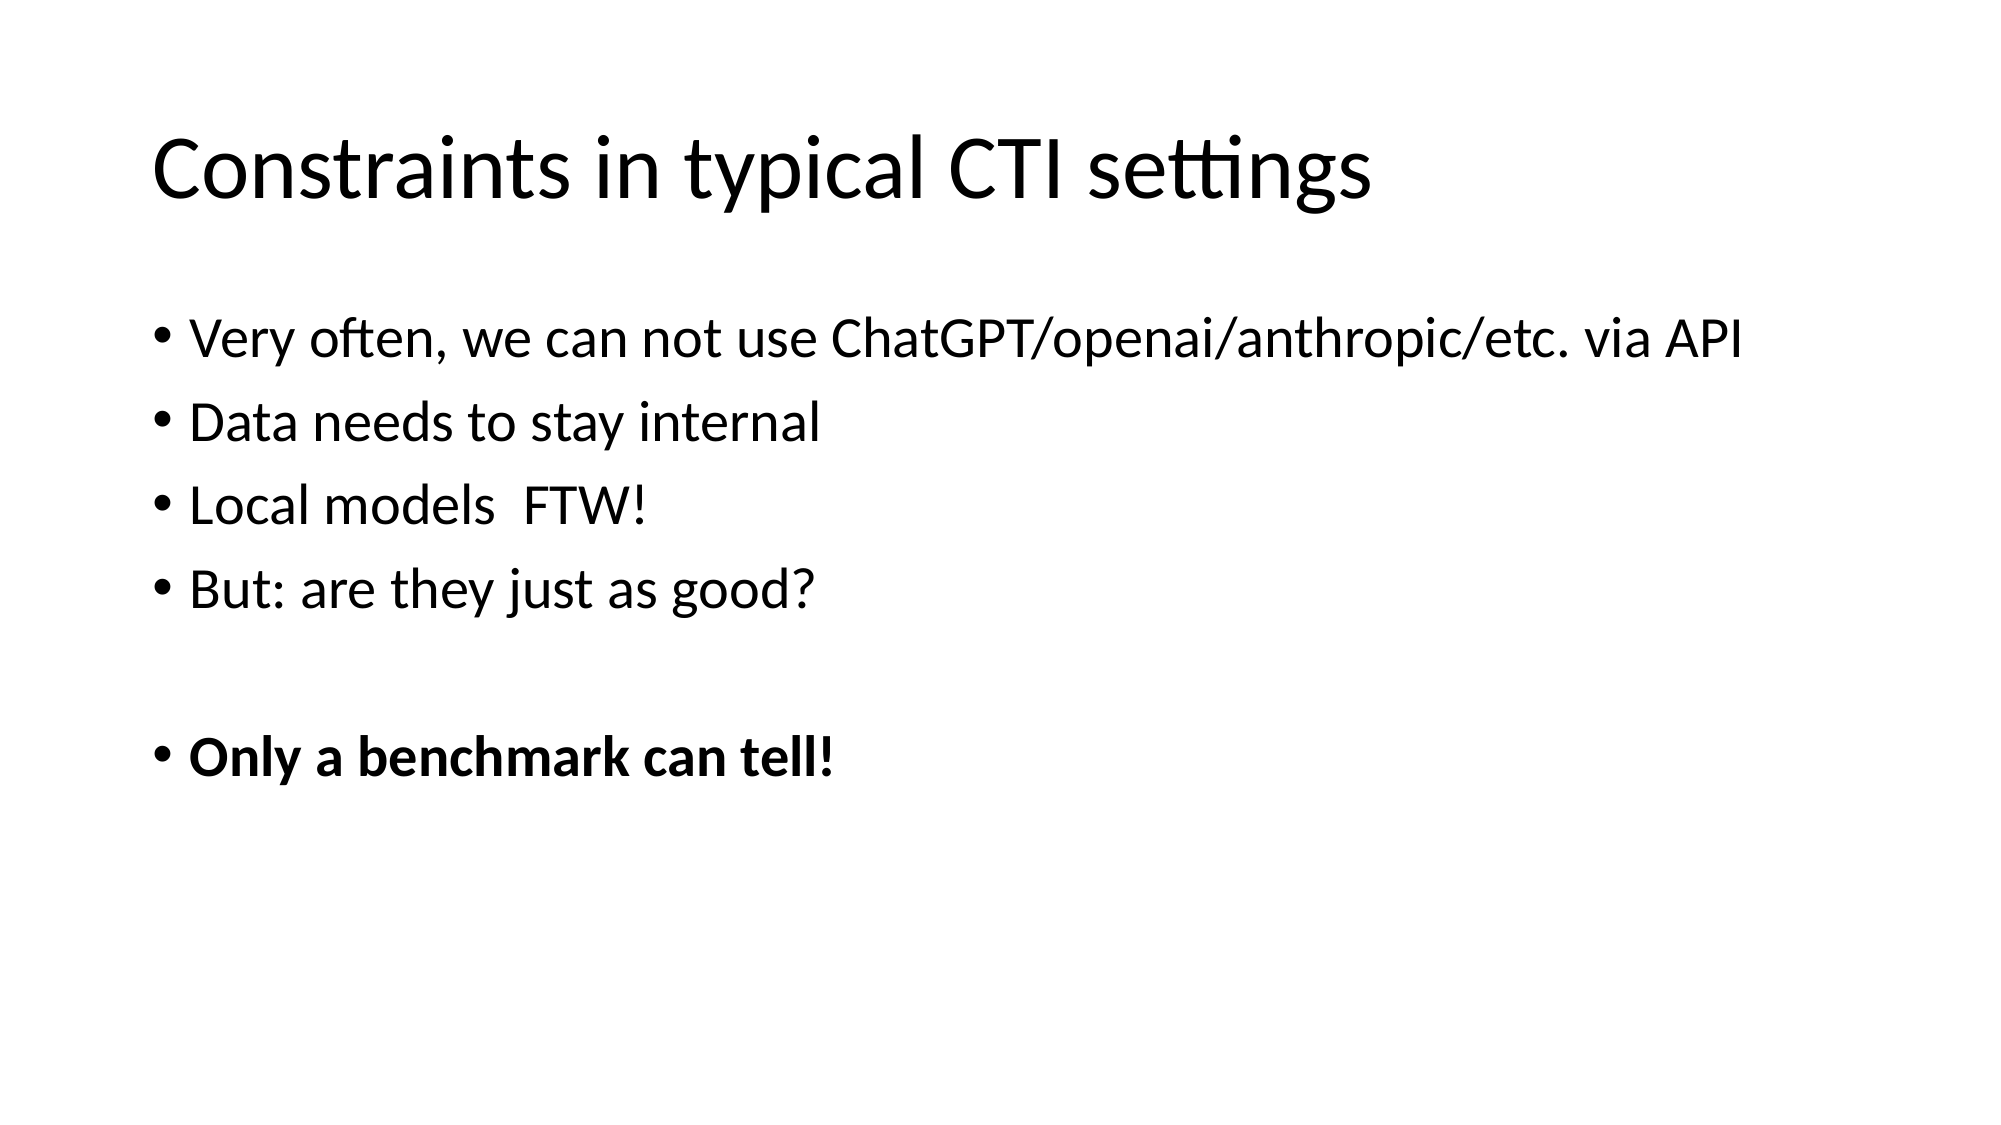

# Constraints in typical CTI settings
Very often, we can not use ChatGPT/openai/anthropic/etc. via API
Data needs to stay internal
Local models  FTW!
But: are they just as good?

Only a benchmark can tell!